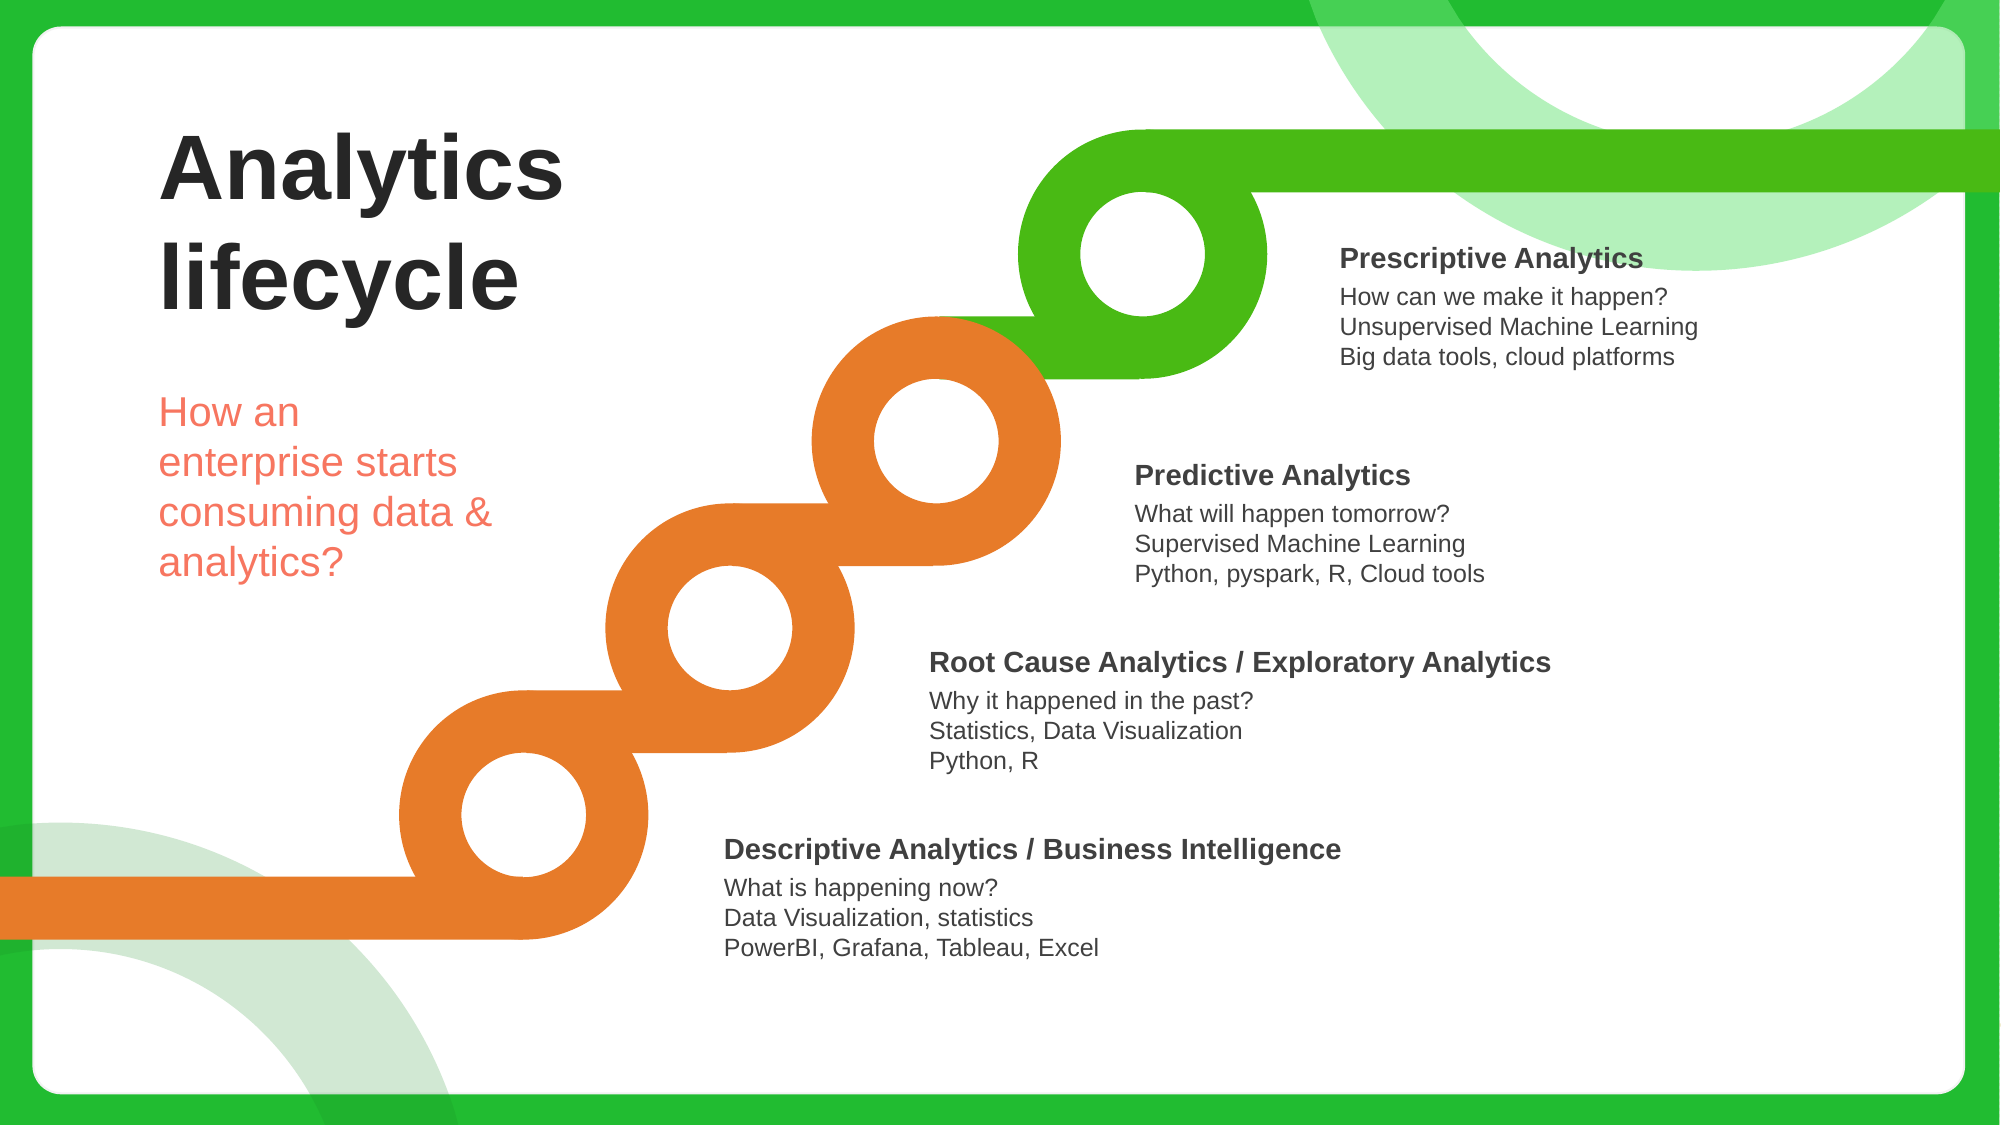

Analytics lifecycle

Prescriptive Analytics
How can we make it happen?
Unsupervised Machine Learning
Big data tools, cloud platforms

How an enterprise starts consuming data & analytics?
Predictive Analytics
What will happen tomorrow?
Supervised Machine Learning
Python, pyspark, R, Cloud tools

Root Cause Analytics / Exploratory Analytics
Why it happened in the past?
Statistics, Data Visualization
Python, R

Descriptive Analytics / Business Intelligence
What is happening now?
Data Visualization, statistics
PowerBI, Grafana, Tableau, Excel